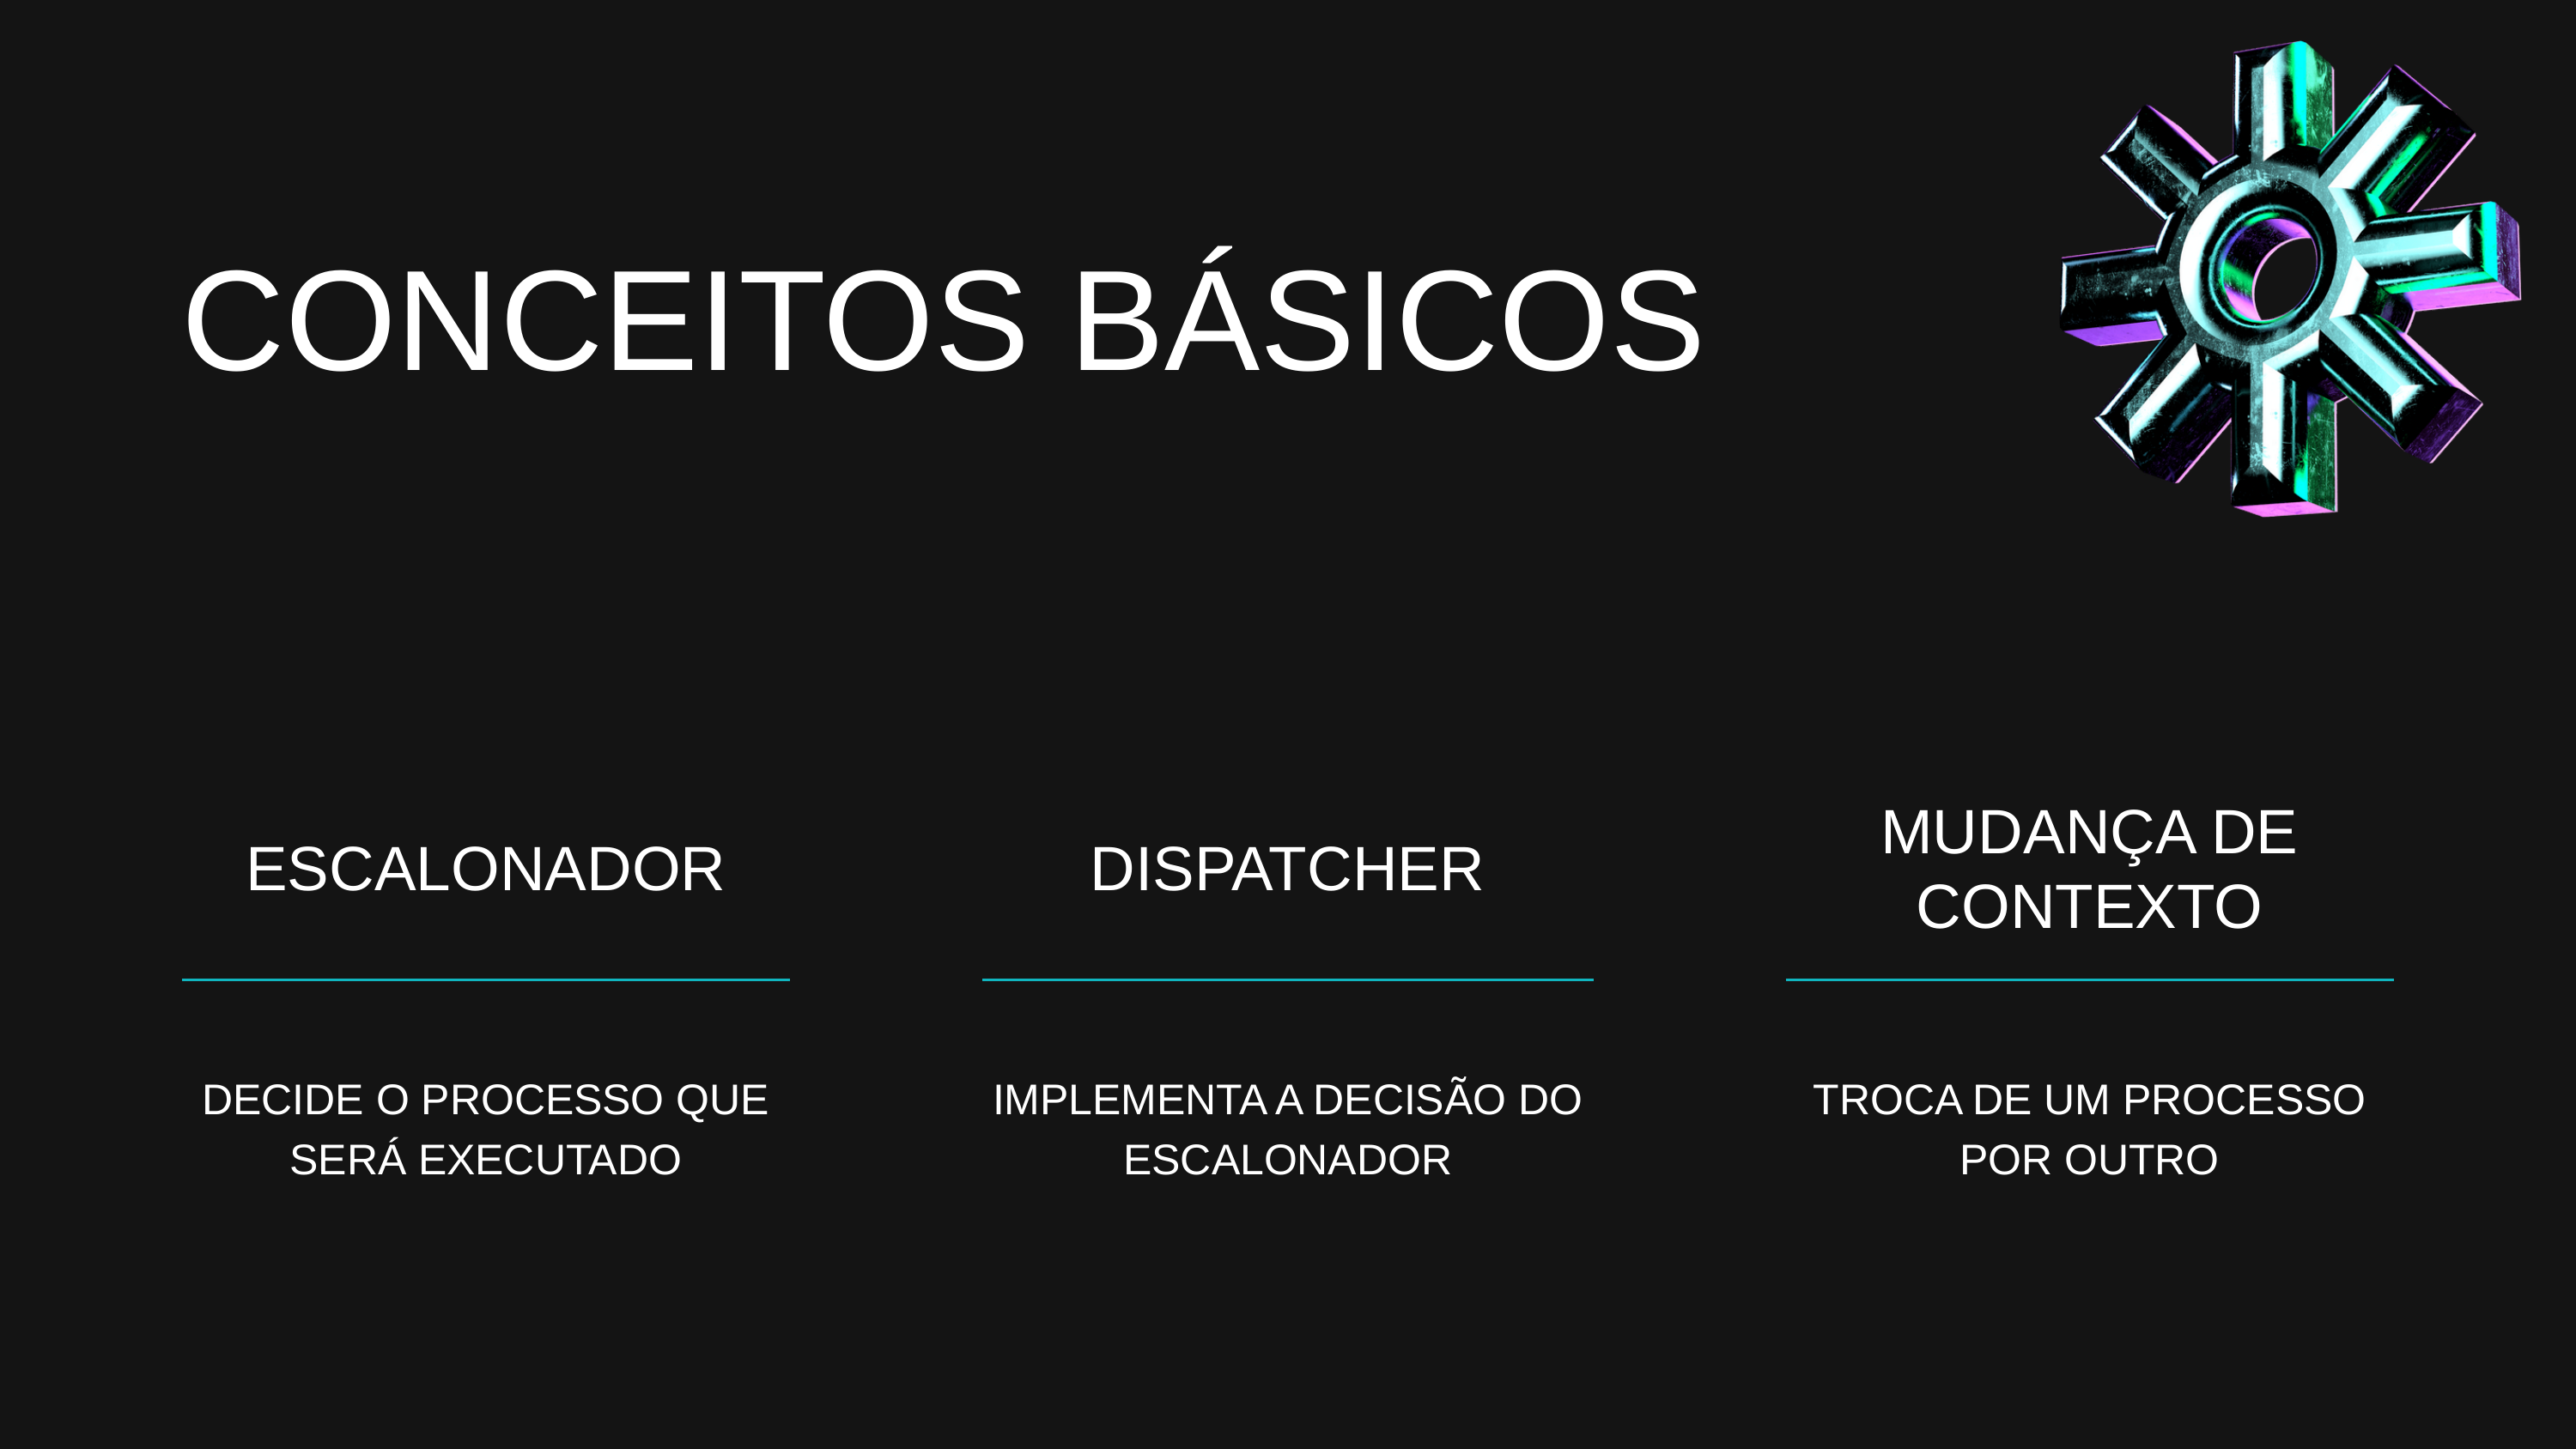

CONCEITOS BÁSICOS

| ESCALONADOR |  | DISPATCHER |  | MUDANÇA DE CONTEXTO |
| --- | --- | --- | --- | --- |
| DECIDE O PROCESSO QUE SERÁ EXECUTADO |  | IMPLEMENTA A DECISÃO DO ESCALONADOR |  | TROCA DE UM PROCESSO POR OUTRO |